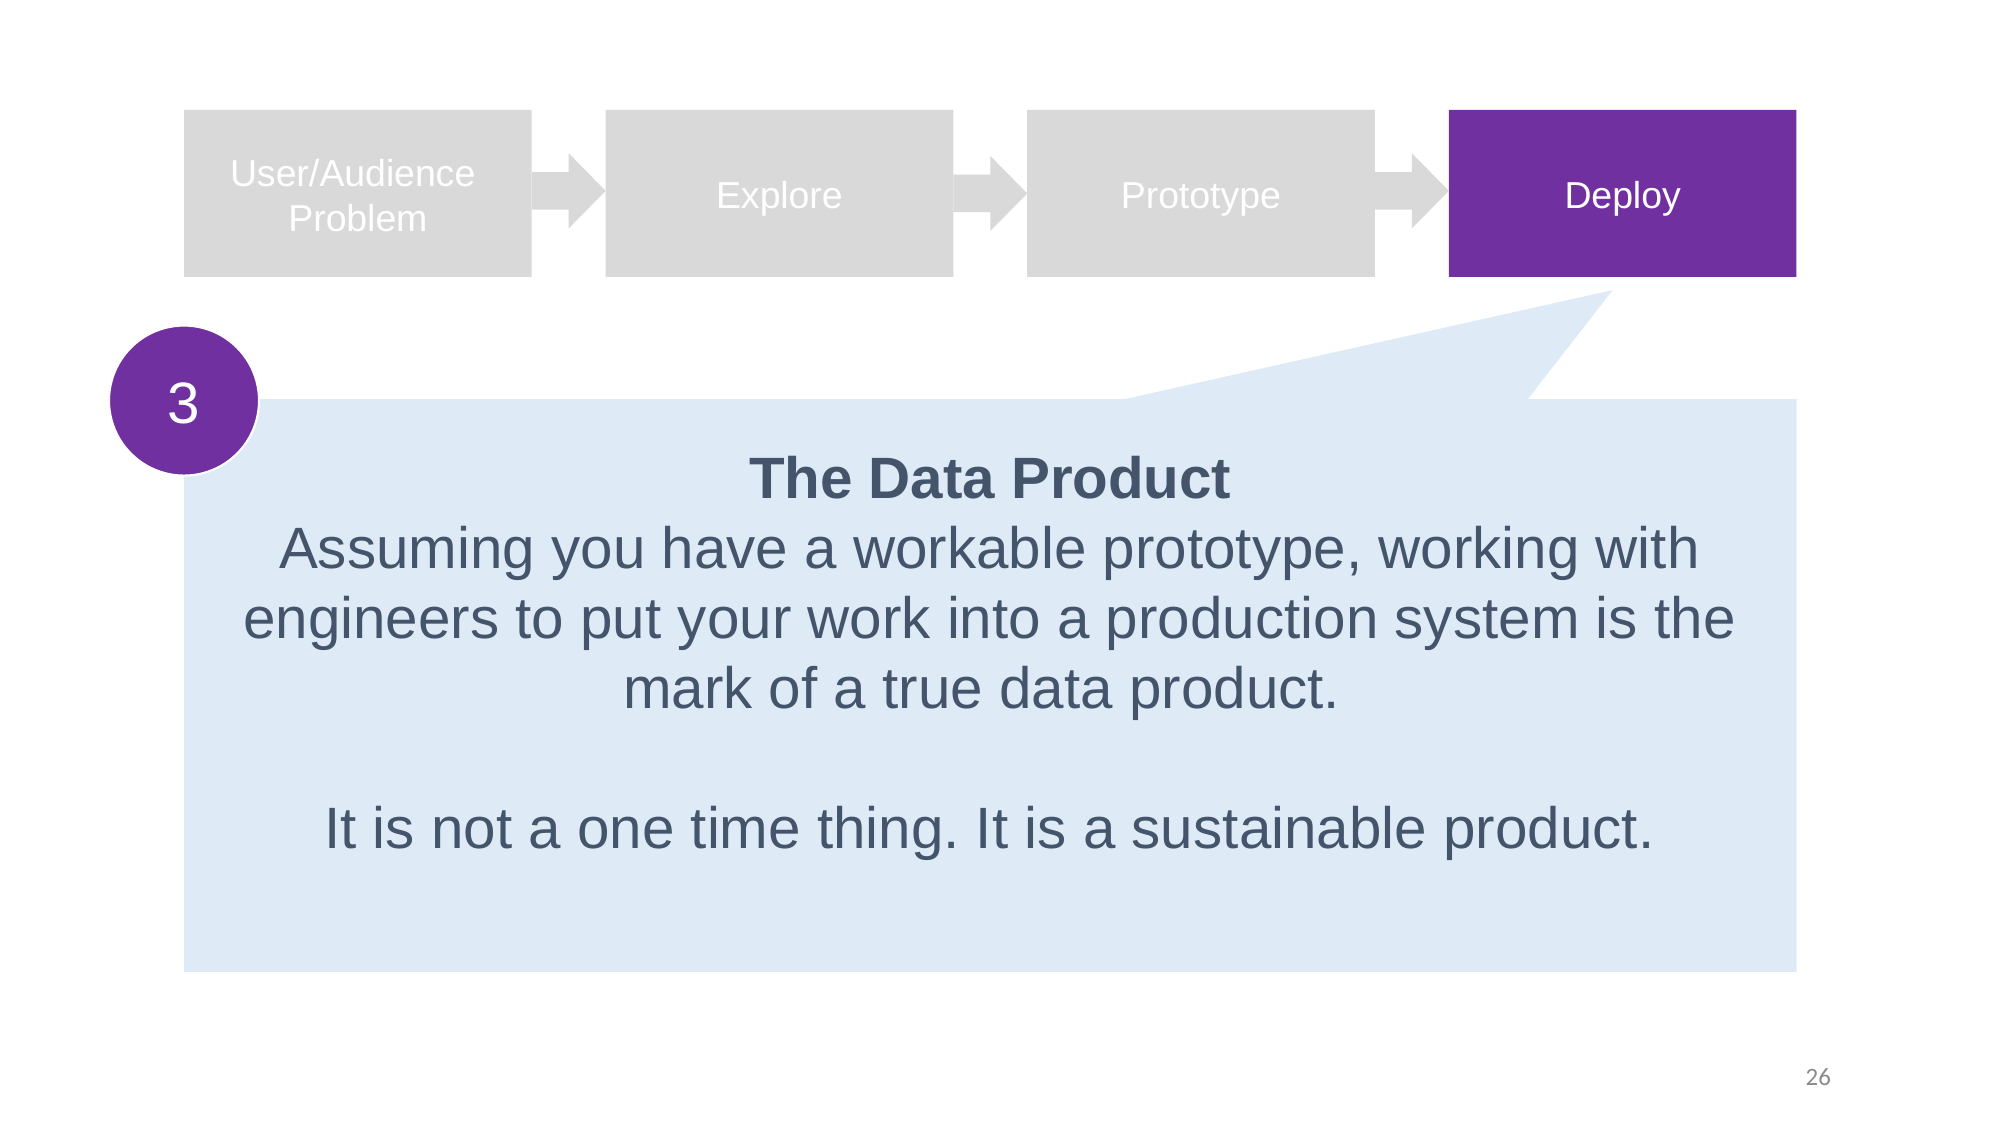

User/Audience
Problem
Explore
Prototype
Deploy

3
The Data Product
Assuming you have a workable prototype, working with engineers to put your work into a production system is the mark of a true data product.

It is not a one time thing. It is a sustainable product.

26